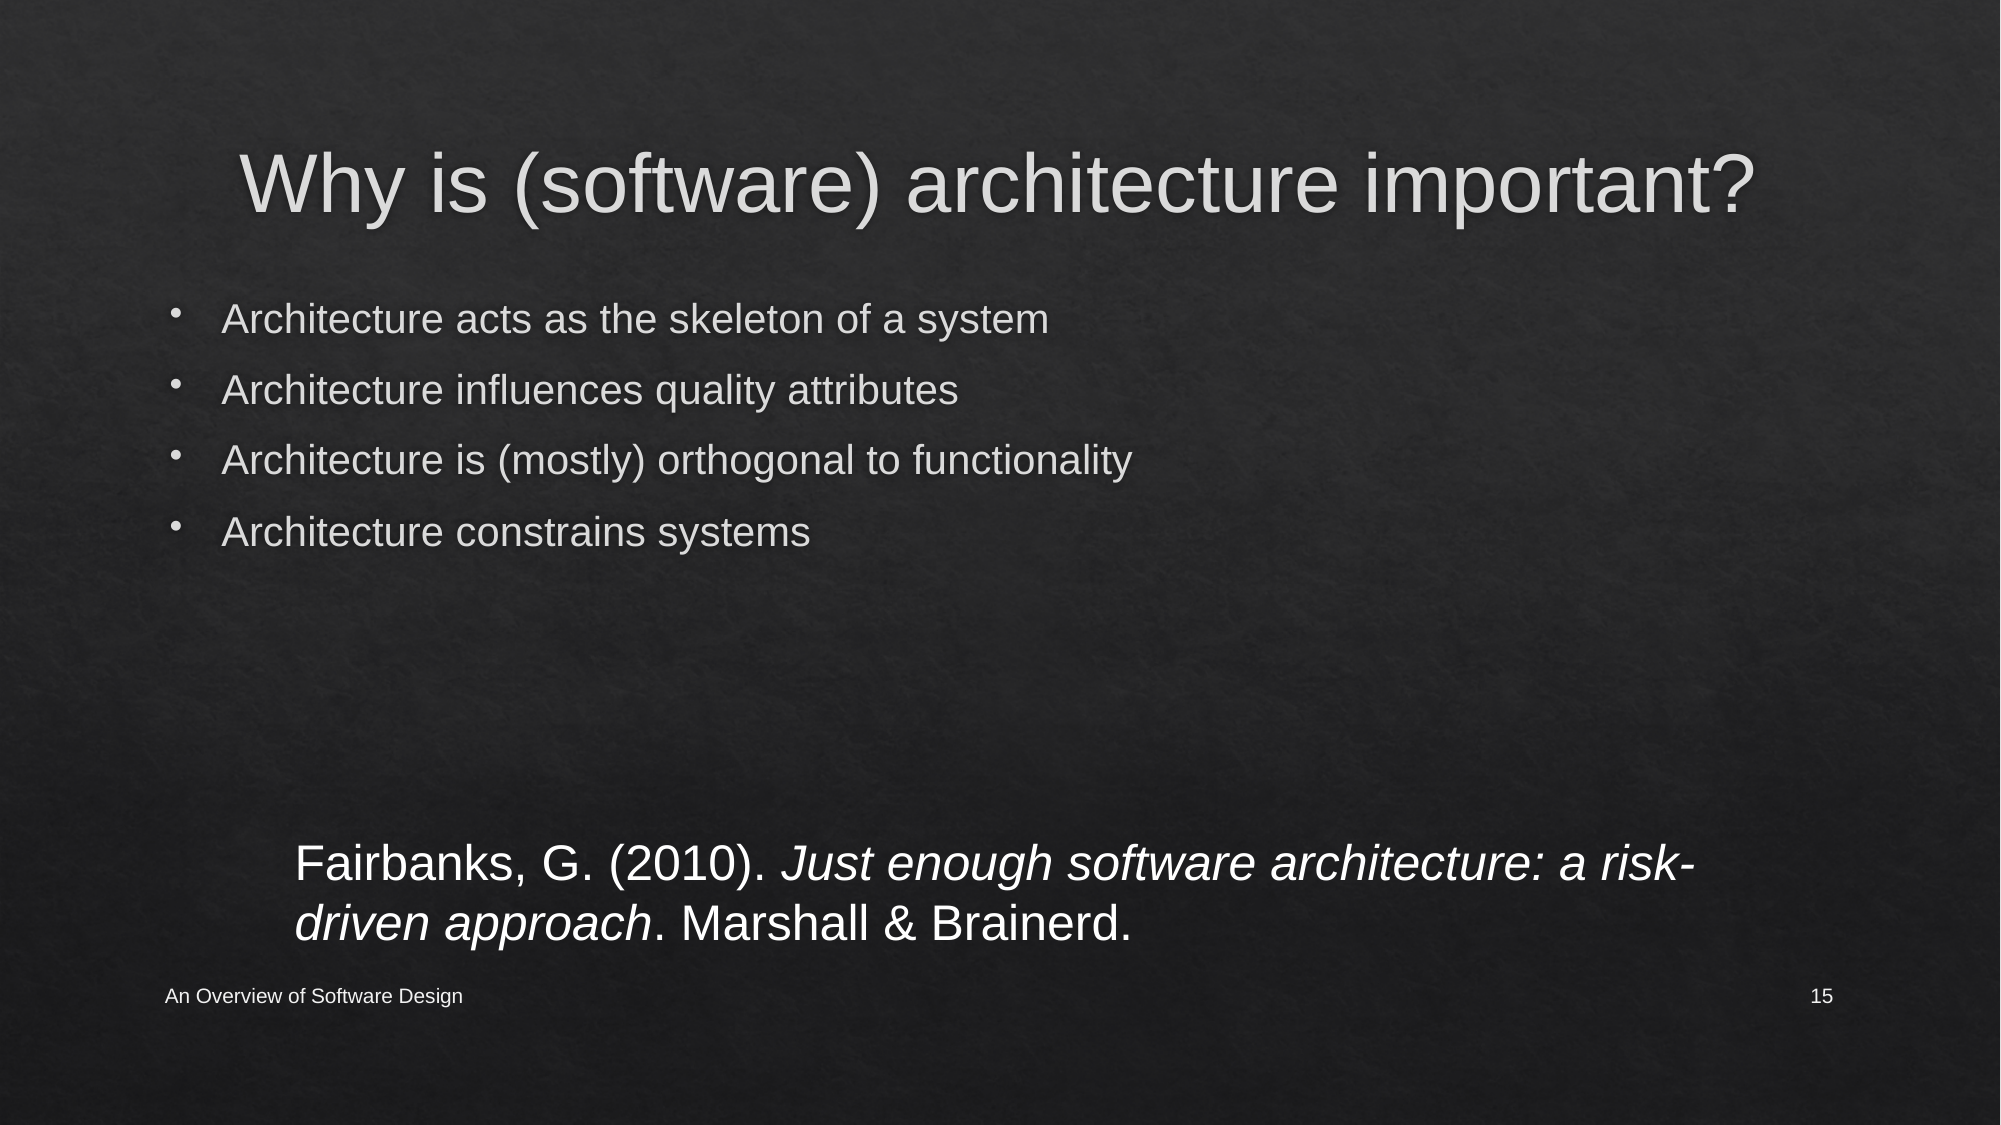

# Why is (software) architecture important?
Architecture acts as the skeleton of a system
Architecture influences quality attributes
Architecture is (mostly) orthogonal to functionality
Architecture constrains systems
Fairbanks, G. (2010). Just enough software architecture: a risk-driven approach. Marshall & Brainerd.
An Overview of Software Design
15